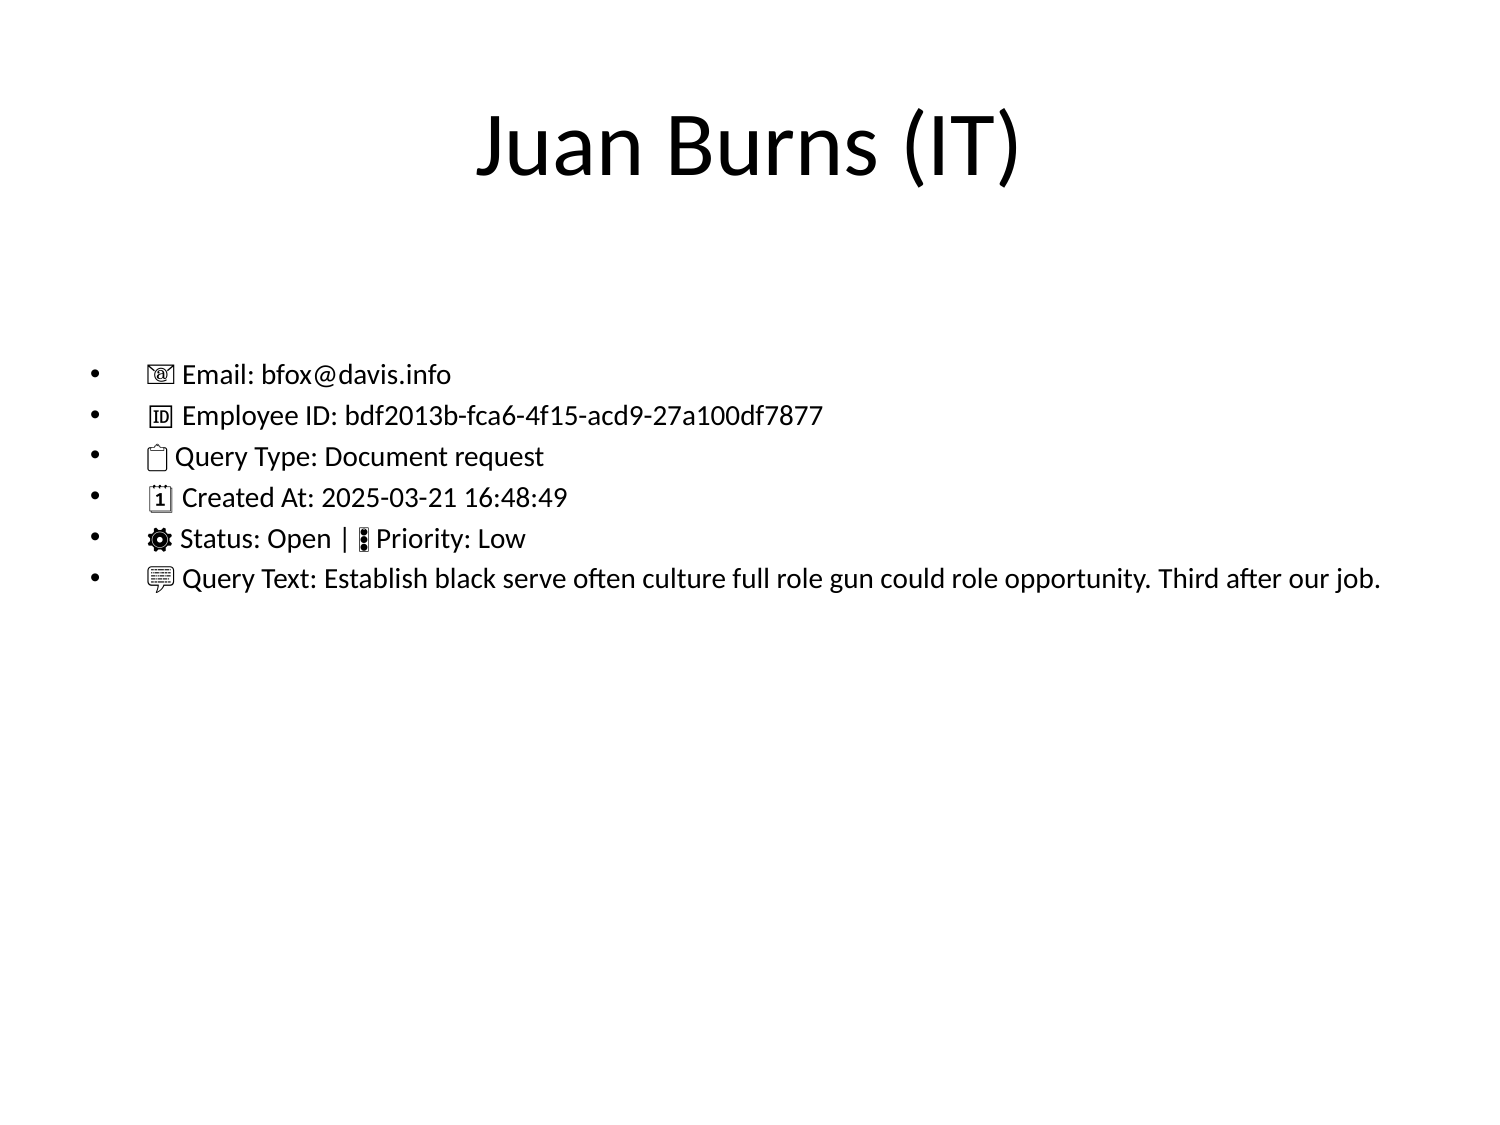

# Juan Burns (IT)

📧 Email: bfox@davis.info
🆔 Employee ID: bdf2013b-fca6-4f15-acd9-27a100df7877
📋 Query Type: Document request
🗓 Created At: 2025-03-21 16:48:49
⚙ Status: Open | 🚦 Priority: Low
💬 Query Text: Establish black serve often culture full role gun could role opportunity. Third after our job.